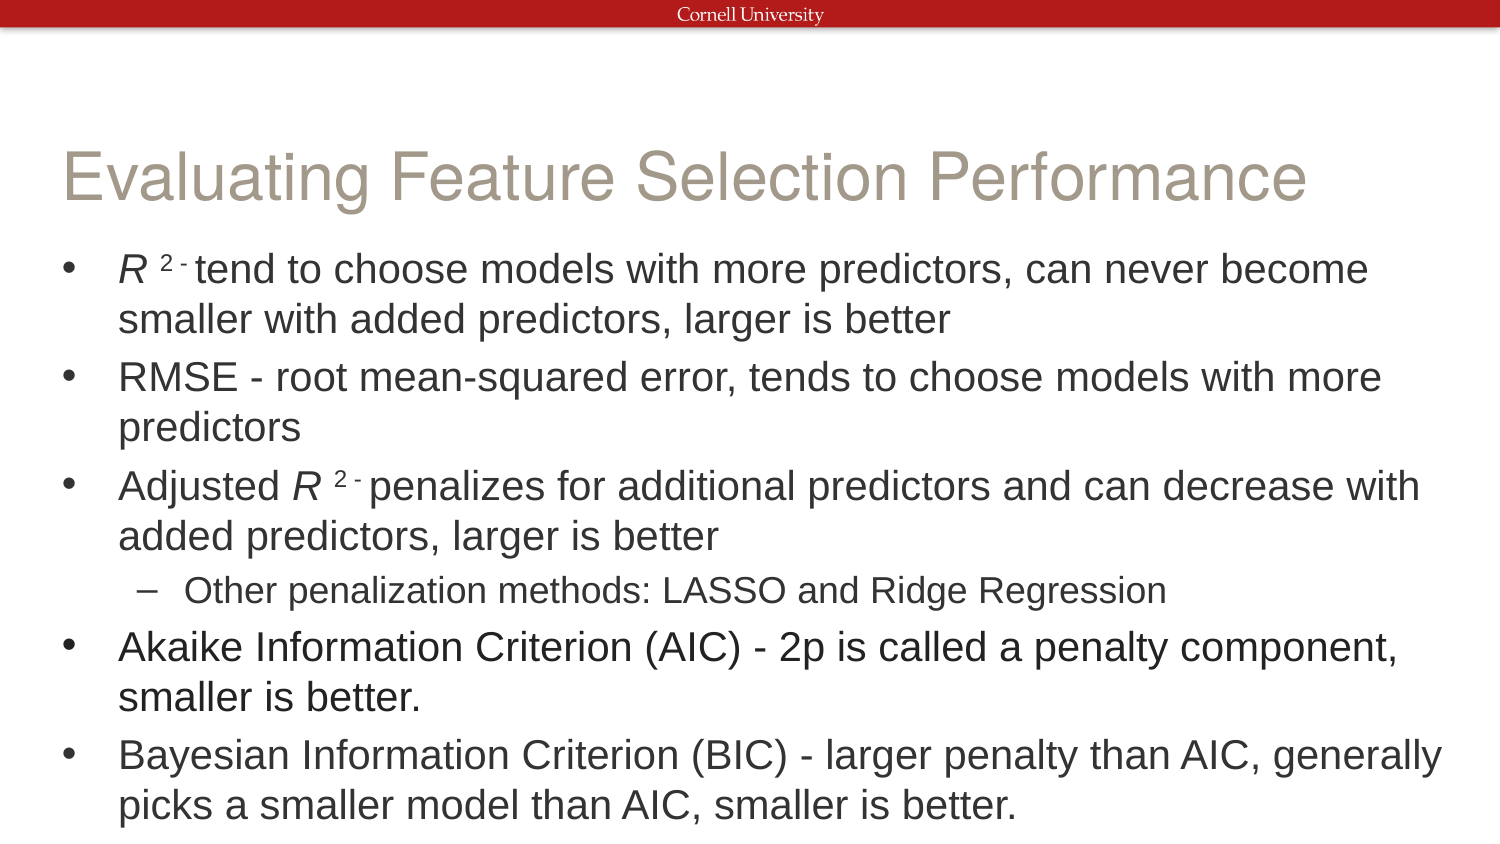

# Evaluating Feature Selection Performance
R 2 - tend to choose models with more predictors, can never become smaller with added predictors, larger is better
RMSE - root mean-squared error, tends to choose models with more predictors
Adjusted R 2 - penalizes for additional predictors and can decrease with added predictors, larger is better
Other penalization methods: LASSO and Ridge Regression
Akaike Information Criterion (AIC) - 2p is called a penalty component, smaller is better.
Bayesian Information Criterion (BIC) - larger penalty than AIC, generally picks a smaller model than AIC, smaller is better.